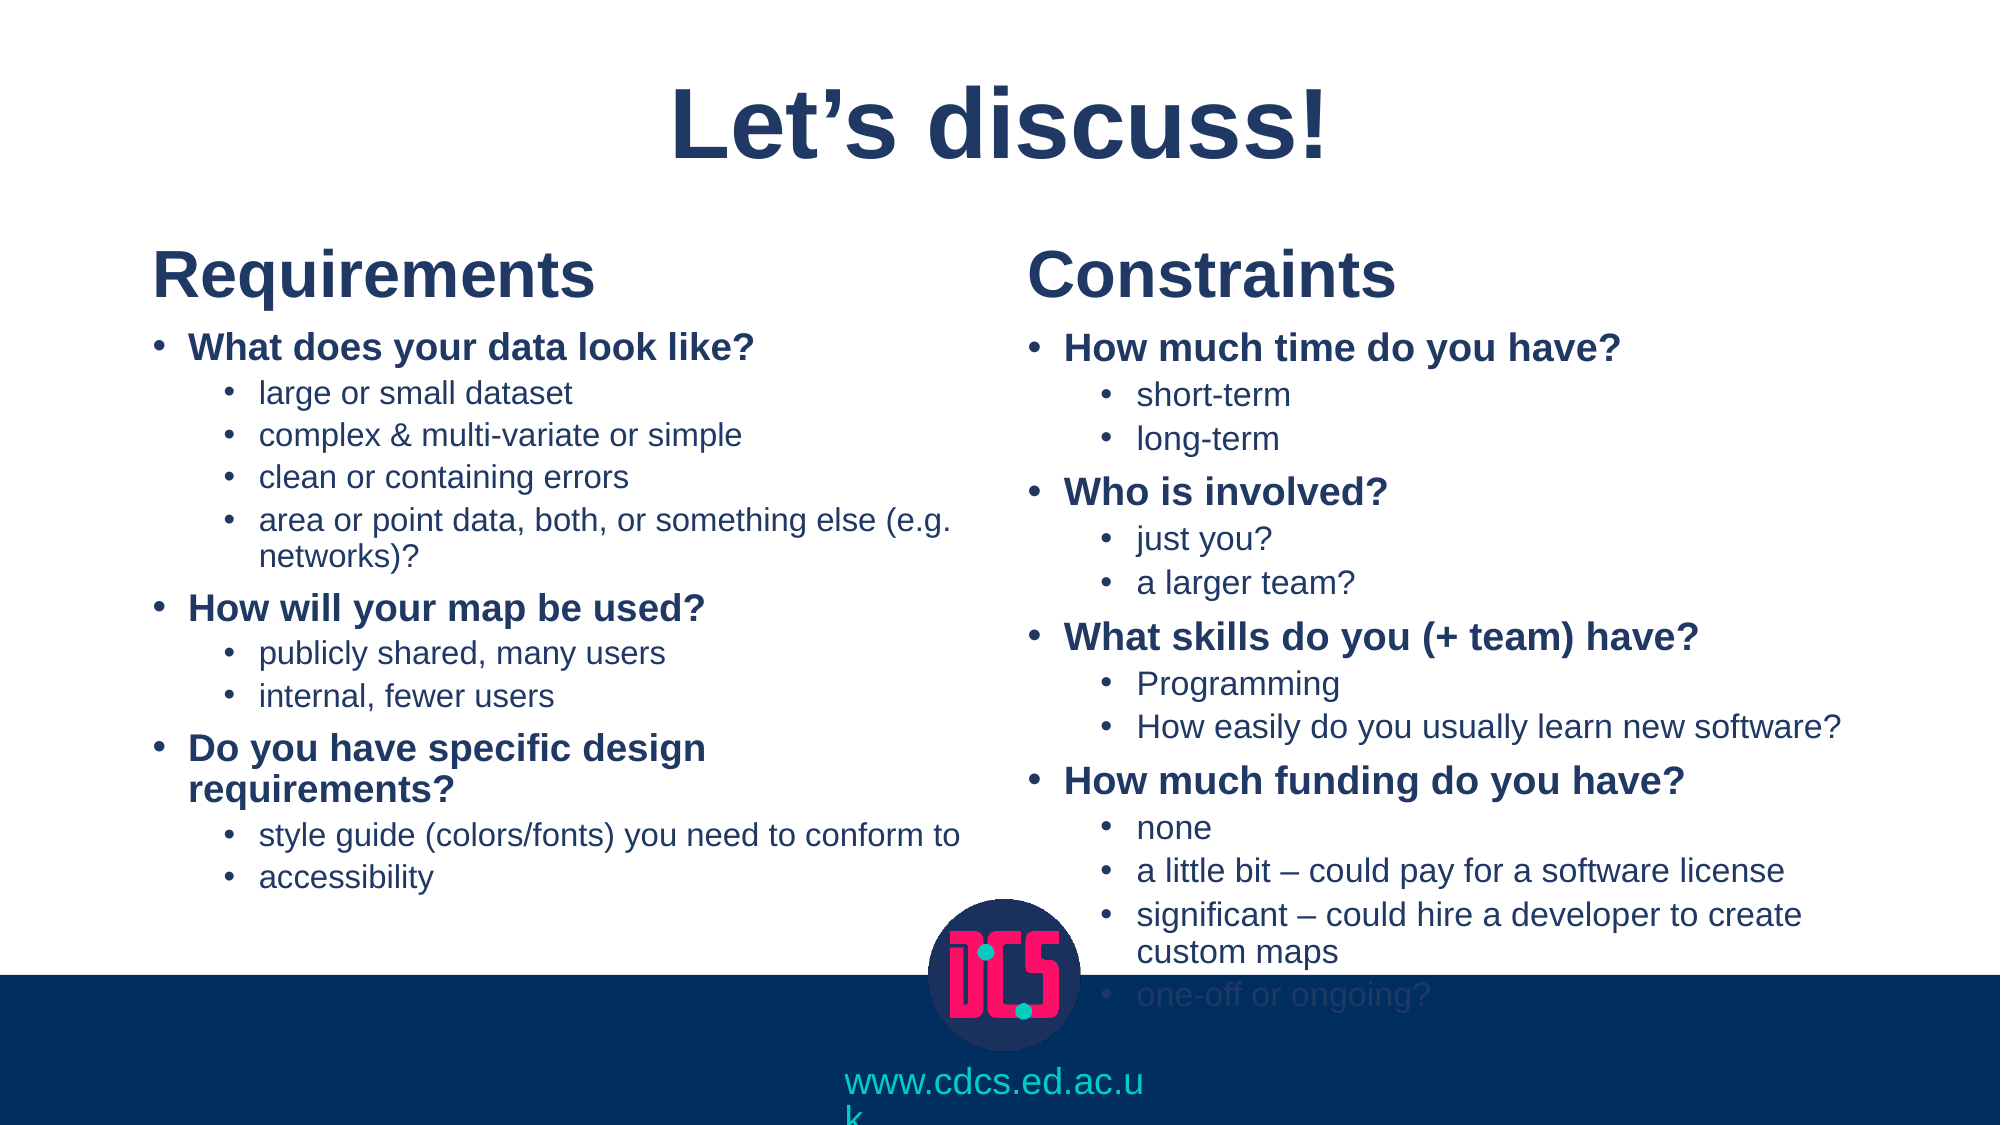

# Let’s discuss!
Requirements
Constraints
What does your data look like?
large or small dataset
complex & multi-variate or simple
clean or containing errors
area or point data, both, or something else (e.g. networks)?
How will your map be used?
publicly shared, many users
internal, fewer users
Do you have specific design requirements?
style guide (colors/fonts) you need to conform to
accessibility

How much time do you have?
short-term
long-term
Who is involved?
just you?
a larger team?
What skills do you (+ team) have?
Programming
How easily do you usually learn new software?
How much funding do you have?
none
a little bit – could pay for a software license
significant – could hire a developer to create custom maps
one-off or ongoing?